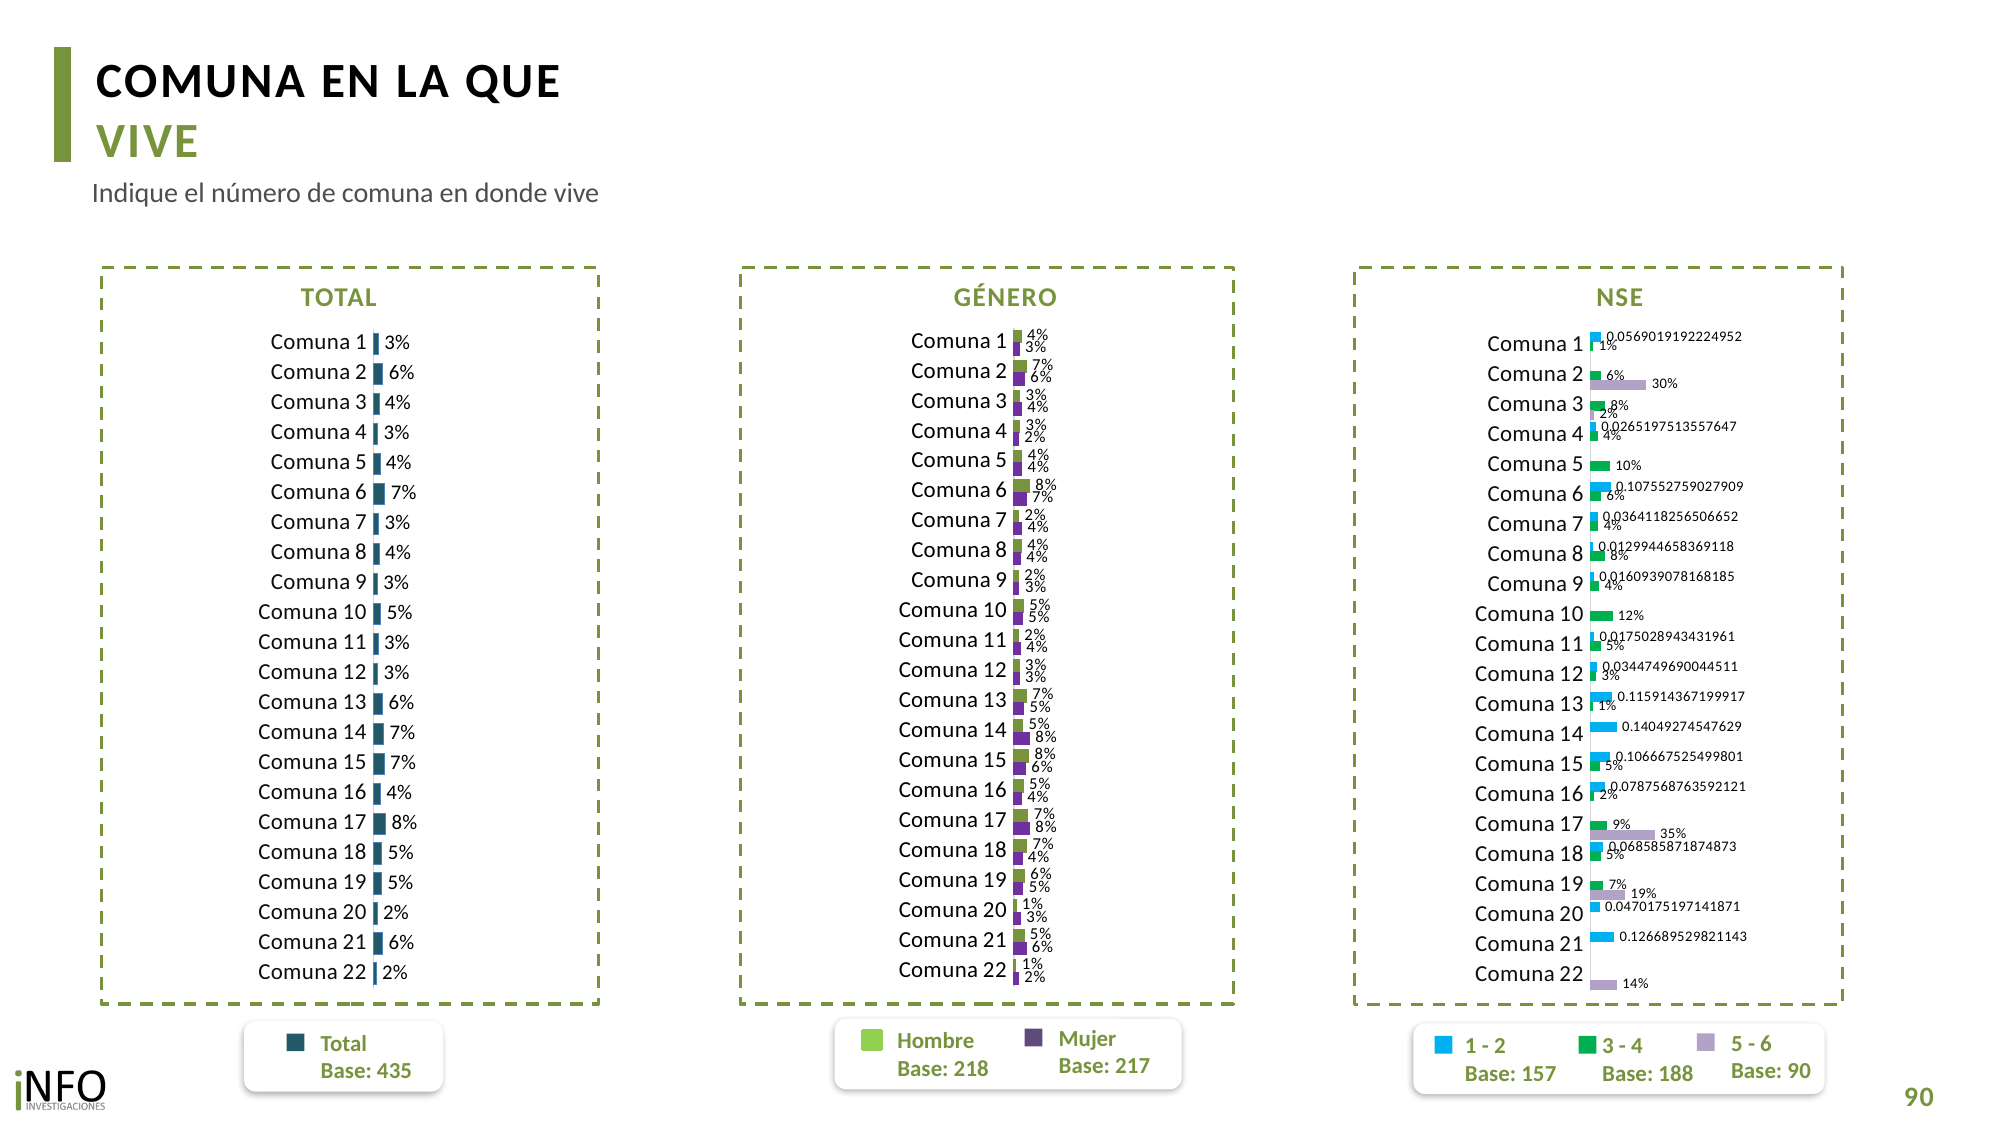

COMUNA EN LA QUE
VIVE

Indique el número de comuna en donde vive

TOTAL
GÉNERO
NSE

### Chart

| Category | Hombre | Mujer |
|---|---|---|
| Comuna 1 | 0.038348115024703436 | 0.027419689063485495 |
| Comuna 2 | 0.06551239399836567 | 0.05620935422544435 |
| Comuna 3 | 0.03155535946804485 | 0.0395568979770694 |
| Comuna 4 | 0.03131215403230395 | 0.024351740982463475 |
| Comuna 5 | 0.04272959925598634 | 0.04152687537752343 |
| Comuna 6 | 0.083199476147308 | 0.06522262445579387 |
| Comuna 7 | 0.024939089933323774 | 0.04066252454480671 |
| Comuna 8 | 0.039157320331521826 | 0.035680909856787686 |
| Comuna 9 | 0.024363510500092566 | 0.027039173877997986 |
| Comuna 10 | 0.05103372453155911 | 0.045316675497296836 |
| Comuna 11 | 0.02407067128113635 | 0.035680909856787686 |
| Comuna 12 | 0.029001941224946103 | 0.02773854745009359 |
| Comuna 13 | 0.0666732022176234 | 0.05224604321831658 |
| Comuna 14 | 0.046482524237317115 | 0.0826430315341816 |
| Comuna 15 | 0.0782267603017733 | 0.06220371005079513 |
| Comuna 16 | 0.049685654121084395 | 0.039819587364246053 |
| Comuna 17 | 0.07428985166773862 | 0.08297595182514086 |
| Comuna 18 | 0.06720492974619446 | 0.04344639445325055 |
| Comuna 19 | 0.05634911498356054 | 0.048056098728195634 |
| Comuna 20 | 0.011418356277472487 | 0.034038727424838315 |
| Comuna 21 | 0.05406031140307462 | 0.0642883591281164 |
| Comuna 22 | 0.01038593931486935 | 0.023876173107369204 |

### Chart

| Category | Total |
|---|---|
| Comuna 1 | 0.032417675740886866 |
| Comuna 2 | 0.06046398970629017 |
| Comuna 3 | 0.03589748874386959 |
| Comuna 4 | 0.027535003770331235 |
| Comuna 5 | 0.04207692695333869 |
| Comuna 6 | 0.07344412548207647 |
| Comuna 7 | 0.03347159723376796 |
| Comuna 8 | 0.03727080517195549 |
| Comuna 9 | 0.02581549080017502 |
| Comuna 10 | 0.04793130042212064 |
| Comuna 11 | 0.030371104224349396 |
| Comuna 12 | 0.02831634568722598 |
| Comuna 13 | 0.058844134171869594 |
| Comuna 14 | 0.06610545015154029 |
| Comuna 15 | 0.06953166303962571 |
| Comuna 16 | 0.04433171659347079 |
| Comuna 17 | 0.07900346639866351 |
| Comuna 18 | 0.054312080261078546 |
| Comuna 19 | 0.051848811869765615 |
| Comuna 20 | 0.02369356756068042 |
| Comuna 21 | 0.059610682173814065 |
| Comuna 22 | 0.01770657384310036 |

### Chart

| Category | 1 - 2 | 3 - 4 | 5 - 6 |
|---|---|---|---|
| Comuna 1 | 0.05690191922249519 | 0.013916400536187055 | None |
| Comuna 2 | None | 0.05573816107664786 | 0.3025039431629171 |
| Comuna 3 | None | 0.07768119708472283 | 0.01833602704199864 |
| Comuna 4 | 0.026519751355764676 | 0.03712639762693706 | None |
| Comuna 5 | None | 0.10375158949630321 | None |
| Comuna 6 | 0.10755275902790873 | 0.05631249204047018 | None |
| Comuna 7 | 0.03641182565066524 | 0.04028779270068866 | None |
| Comuna 8 | 0.012994465836911807 | 0.07682462554174917 | None |
| Comuna 9 | 0.01609390781681847 | 0.04498259041750571 | None |
| Comuna 10 | None | 0.11818706748557486 | None |
| Comuna 11 | 0.017502894343196095 | 0.054580927390873495 | None |
| Comuna 12 | 0.034474969004451135 | 0.029823328906419012 | None |
| Comuna 13 | 0.11591436719991725 | 0.01061125654249327 | None |
| Comuna 14 | 0.1404927454762898 | None | None |
| Comuna 15 | 0.10666752549980144 | 0.047692350839910115 | None |
| Comuna 16 | 0.07875687635921208 | 0.01793736764799395 | None |
| Comuna 17 | None | 0.08831021114785041 | 0.34852281131362095 |
| Comuna 18 | 0.06858587187487303 | 0.05434697926661865 | None |
| Comuna 19 | None | 0.06801650446830897 | 0.18774979697741256 |
| Comuna 20 | 0.047017519714187085 | None | None |
| Comuna 21 | 0.1266895298211433 | None | None |
| Comuna 22 | None | None | 0.14288742150405062 |
Mujer
Base: 217

Hombre
Base: 218

5 - 6
Base: 90

1 - 2
Base: 157
3 - 4
Base: 188

Total
Base: 435

90